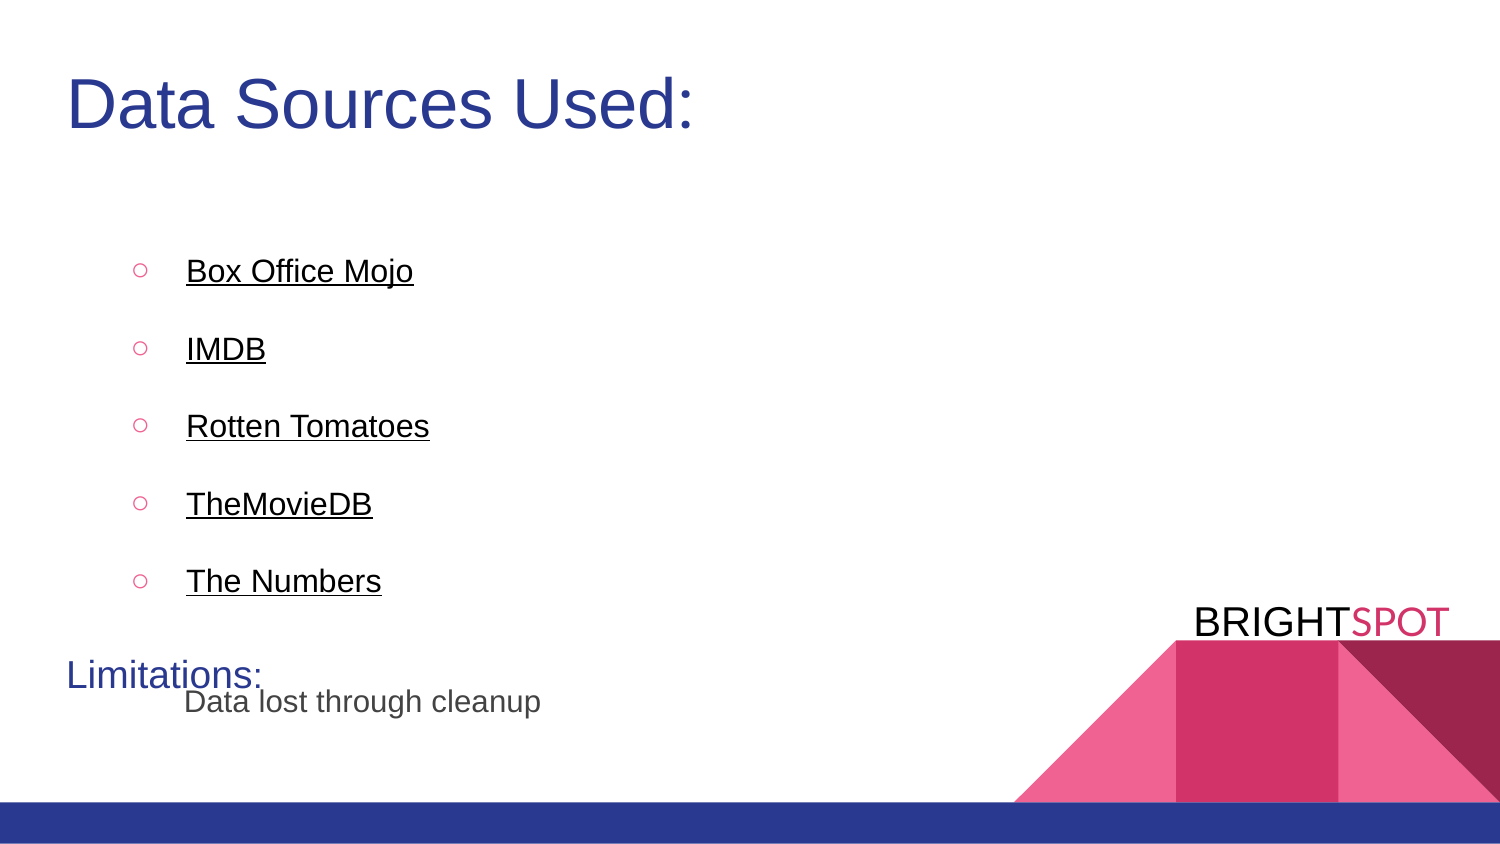

# Data Sources Used:

Box Office Mojo
IMDB
Rotten Tomatoes
TheMovieDB
The Numbers
Limitations:

BRIGHTSPOT

Data lost through cleanup